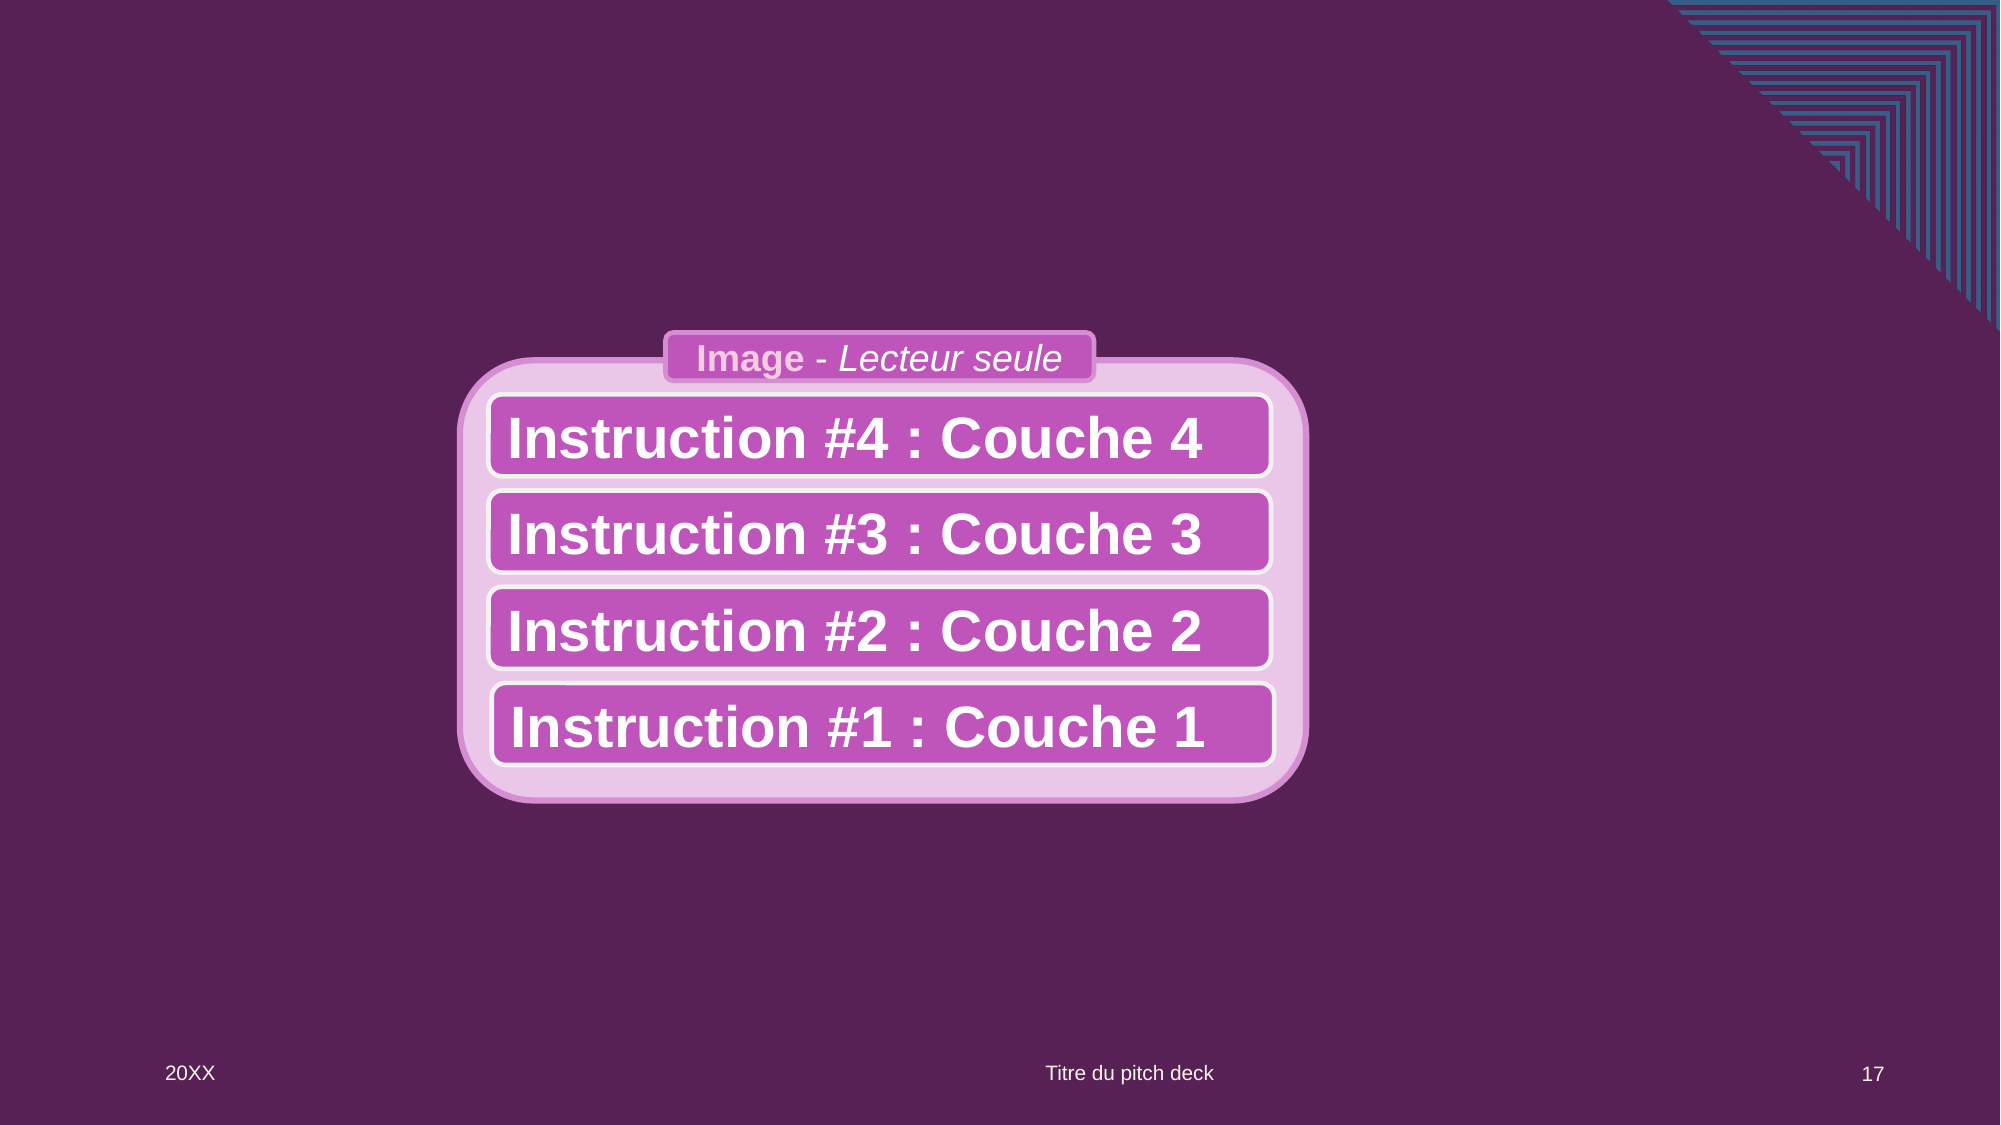

Image - Lecteur seule

Instruction #4 : Couche 4
Instruction #3 : Couche 3
Instruction #2 : Couche 2
Instruction #1 : Couche 1
Titre du pitch deck
20XX
17